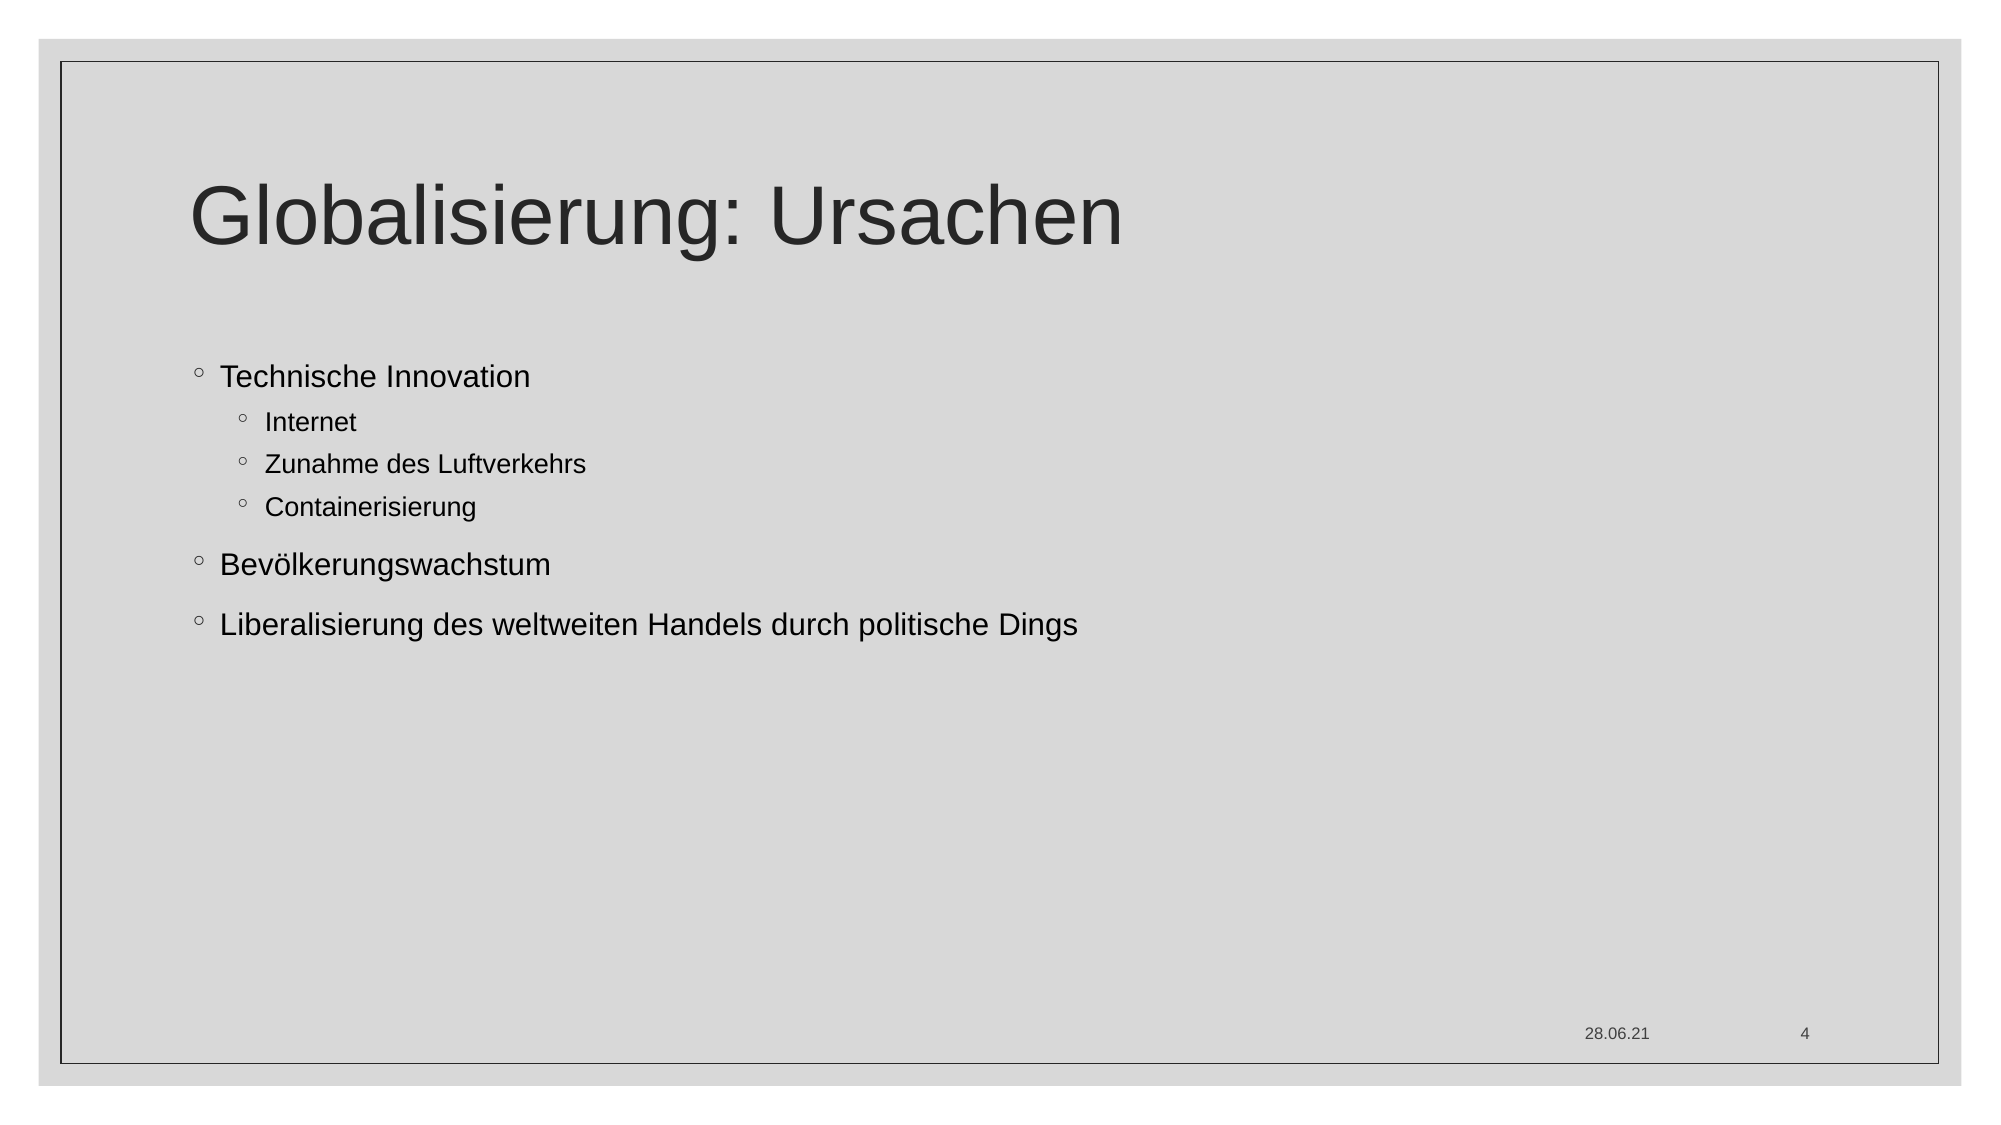

# Globalisierung: Ursachen
Technische Innovation
Internet
Zunahme des Luftverkehrs
Containerisierung
Bevölkerungswachstum
Liberalisierung des weltweiten Handels durch politische Dings
28.06.21
4